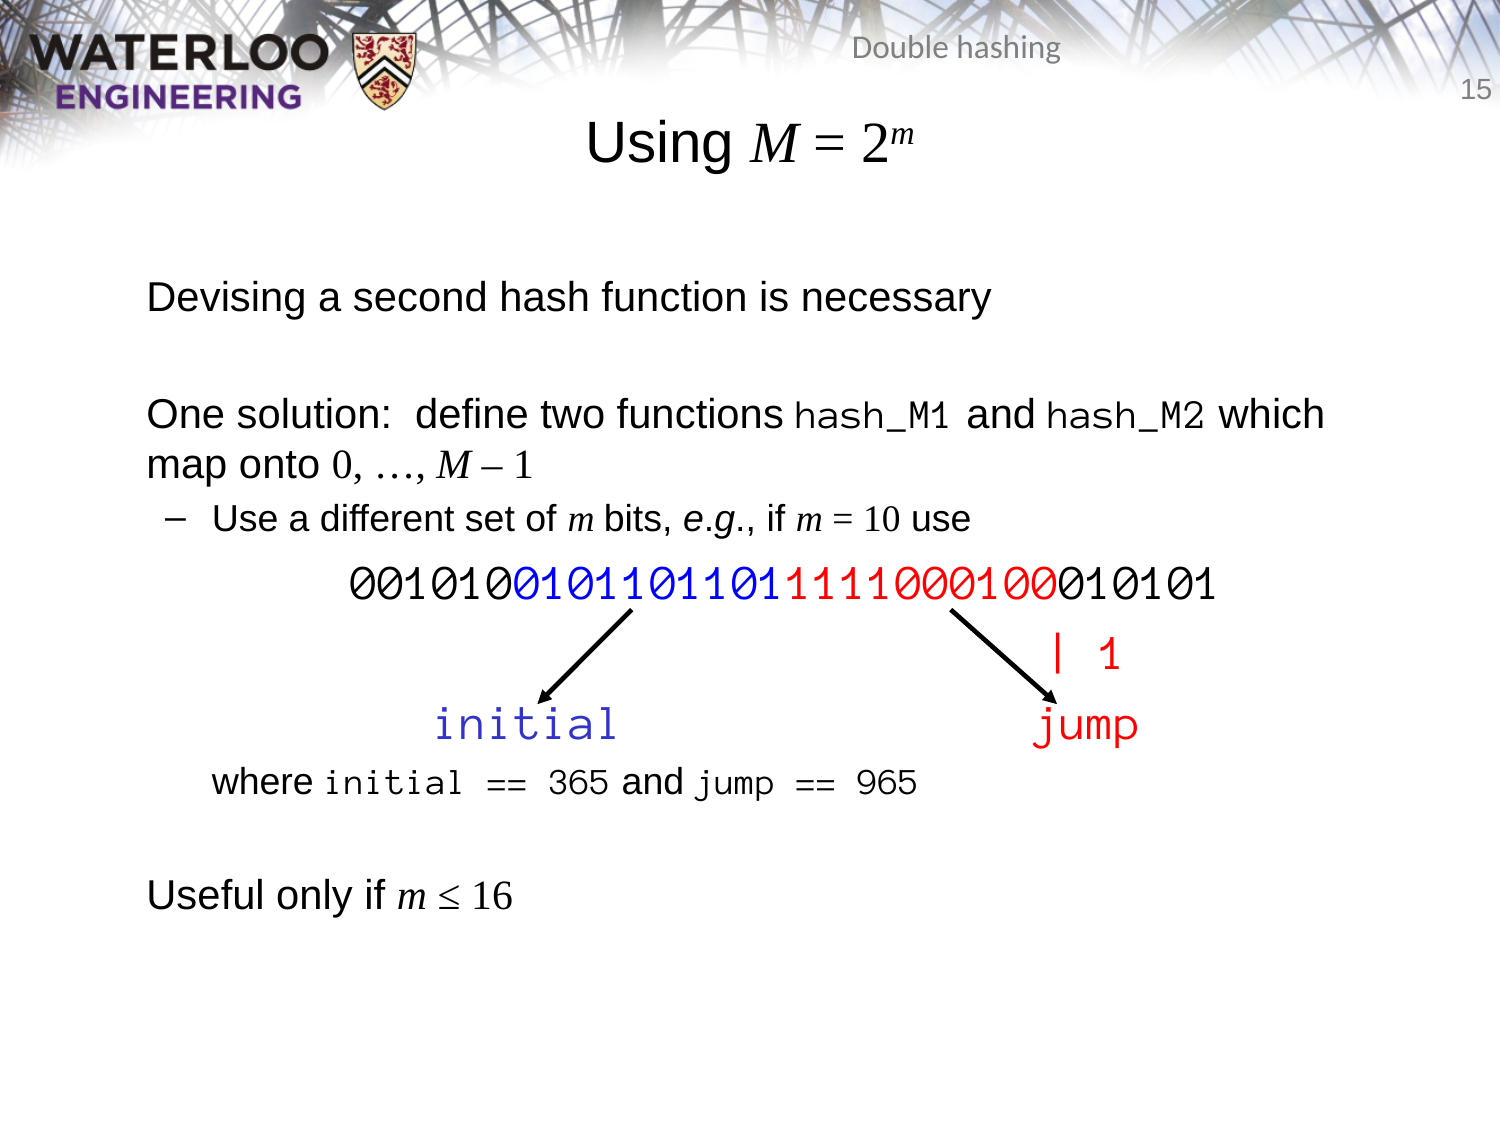

# Using M = 2m
	Devising a second hash function is necessary

	One solution:  define two functions hash_M1 and hash_M2 which map onto 0, …, M – 1
Use a different set of m bits, e.g., if m = 10 use
00101001011011011111000100010101
.                     | 1
initial               jump
	where initial == 365 and jump == 965

	Useful only if m ≤ 16